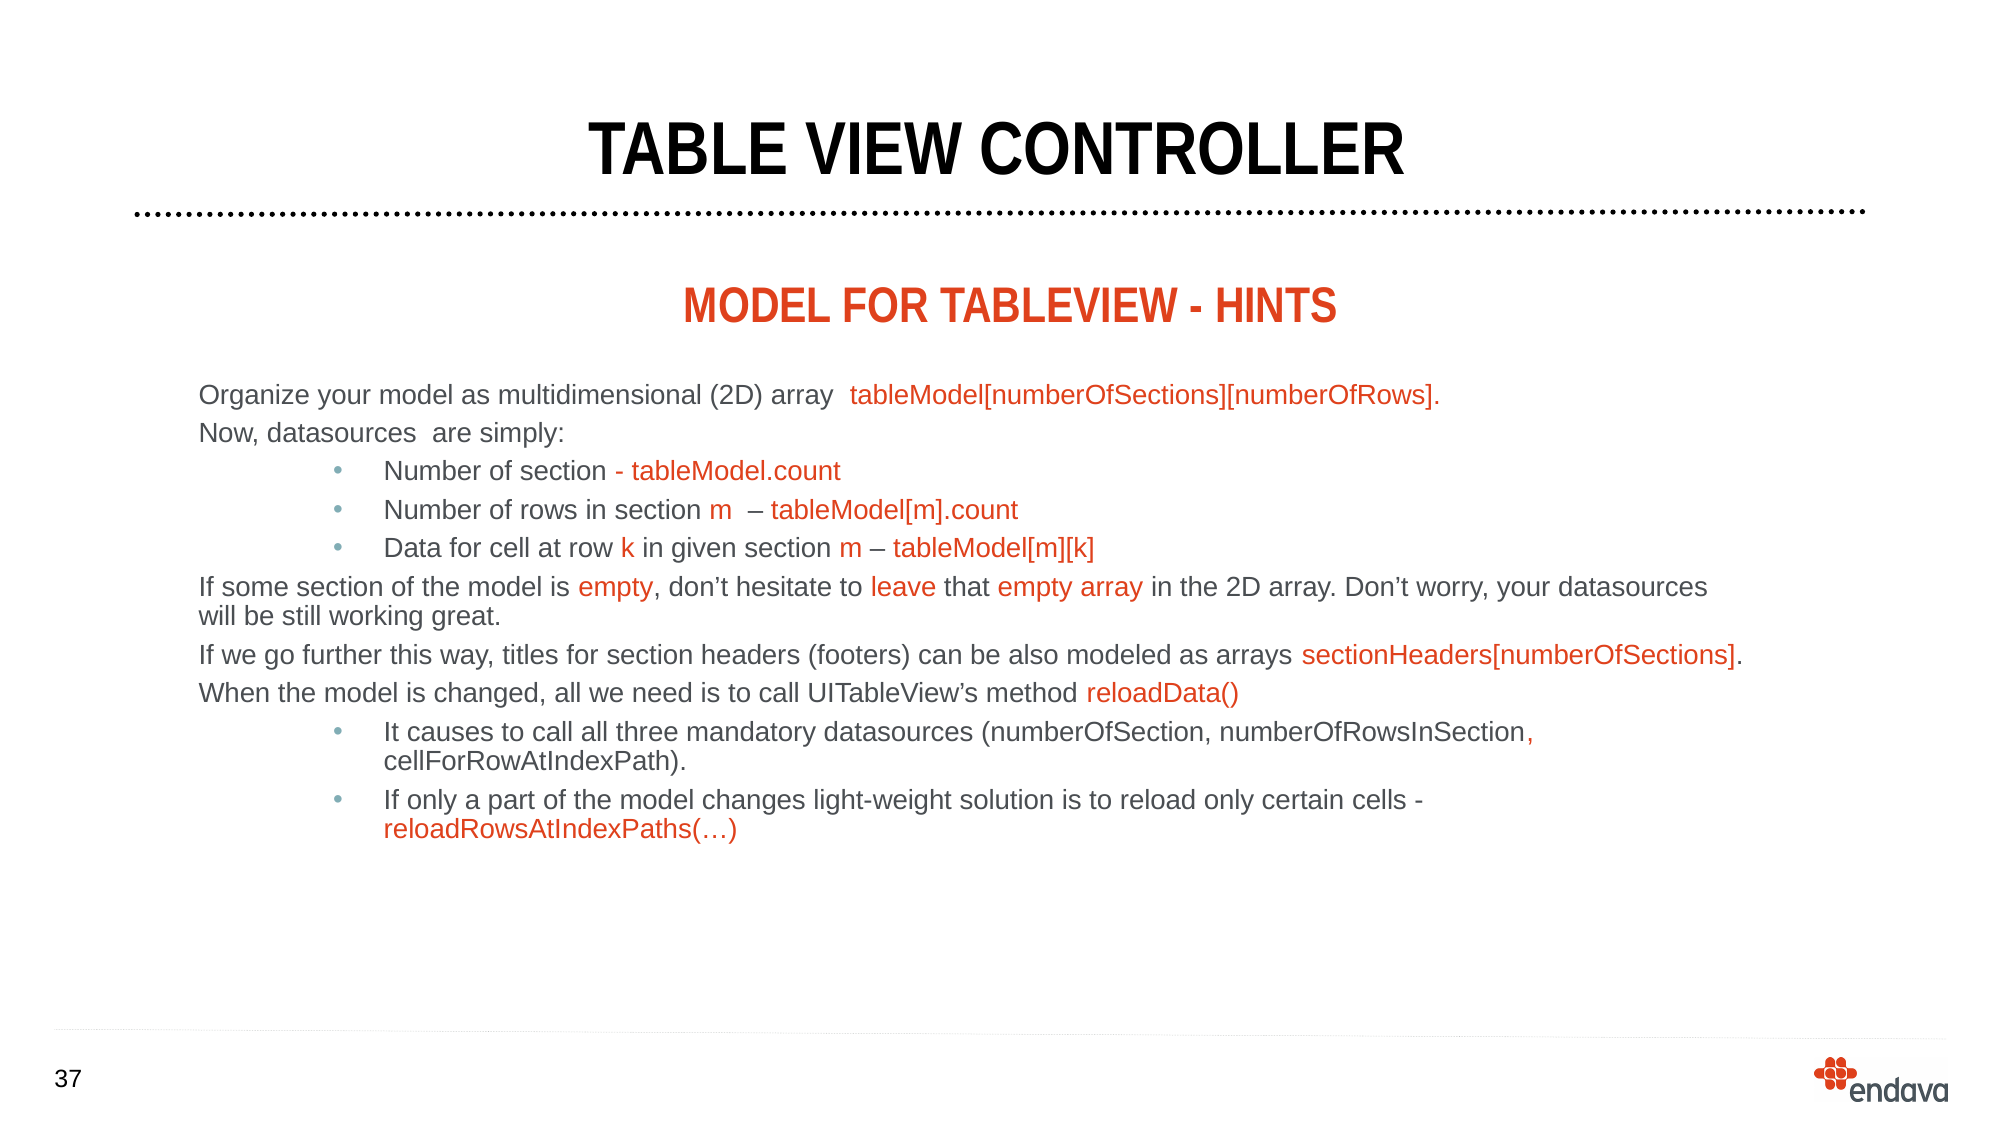

# TABLE View Controller
Model for tableview - HINTS
Organize your model as multidimensional (2D) array  tableModel[numberOfSections][numberOfRows].
Now, datasources  are simply:
Number of section - tableModel.count
Number of rows in section m  – tableModel[m].count
Data for cell at row k in given section m – tableModel[m][k]
If some section of the model is empty, don’t hesitate to leave that empty array in the 2D array. Don’t worry, your datasources will be still working great.
If we go further this way, titles for section headers (footers) can be also modeled as arrays sectionHeaders[numberOfSections].
When the model is changed, all we need is to call UITableView’s method reloadData()
It causes to call all three mandatory datasources (numberOfSection, numberOfRowsInSection, cellForRowAtIndexPath).
If only a part of the model changes light-weight solution is to reload only certain cells - reloadRowsAtIndexPaths(…)